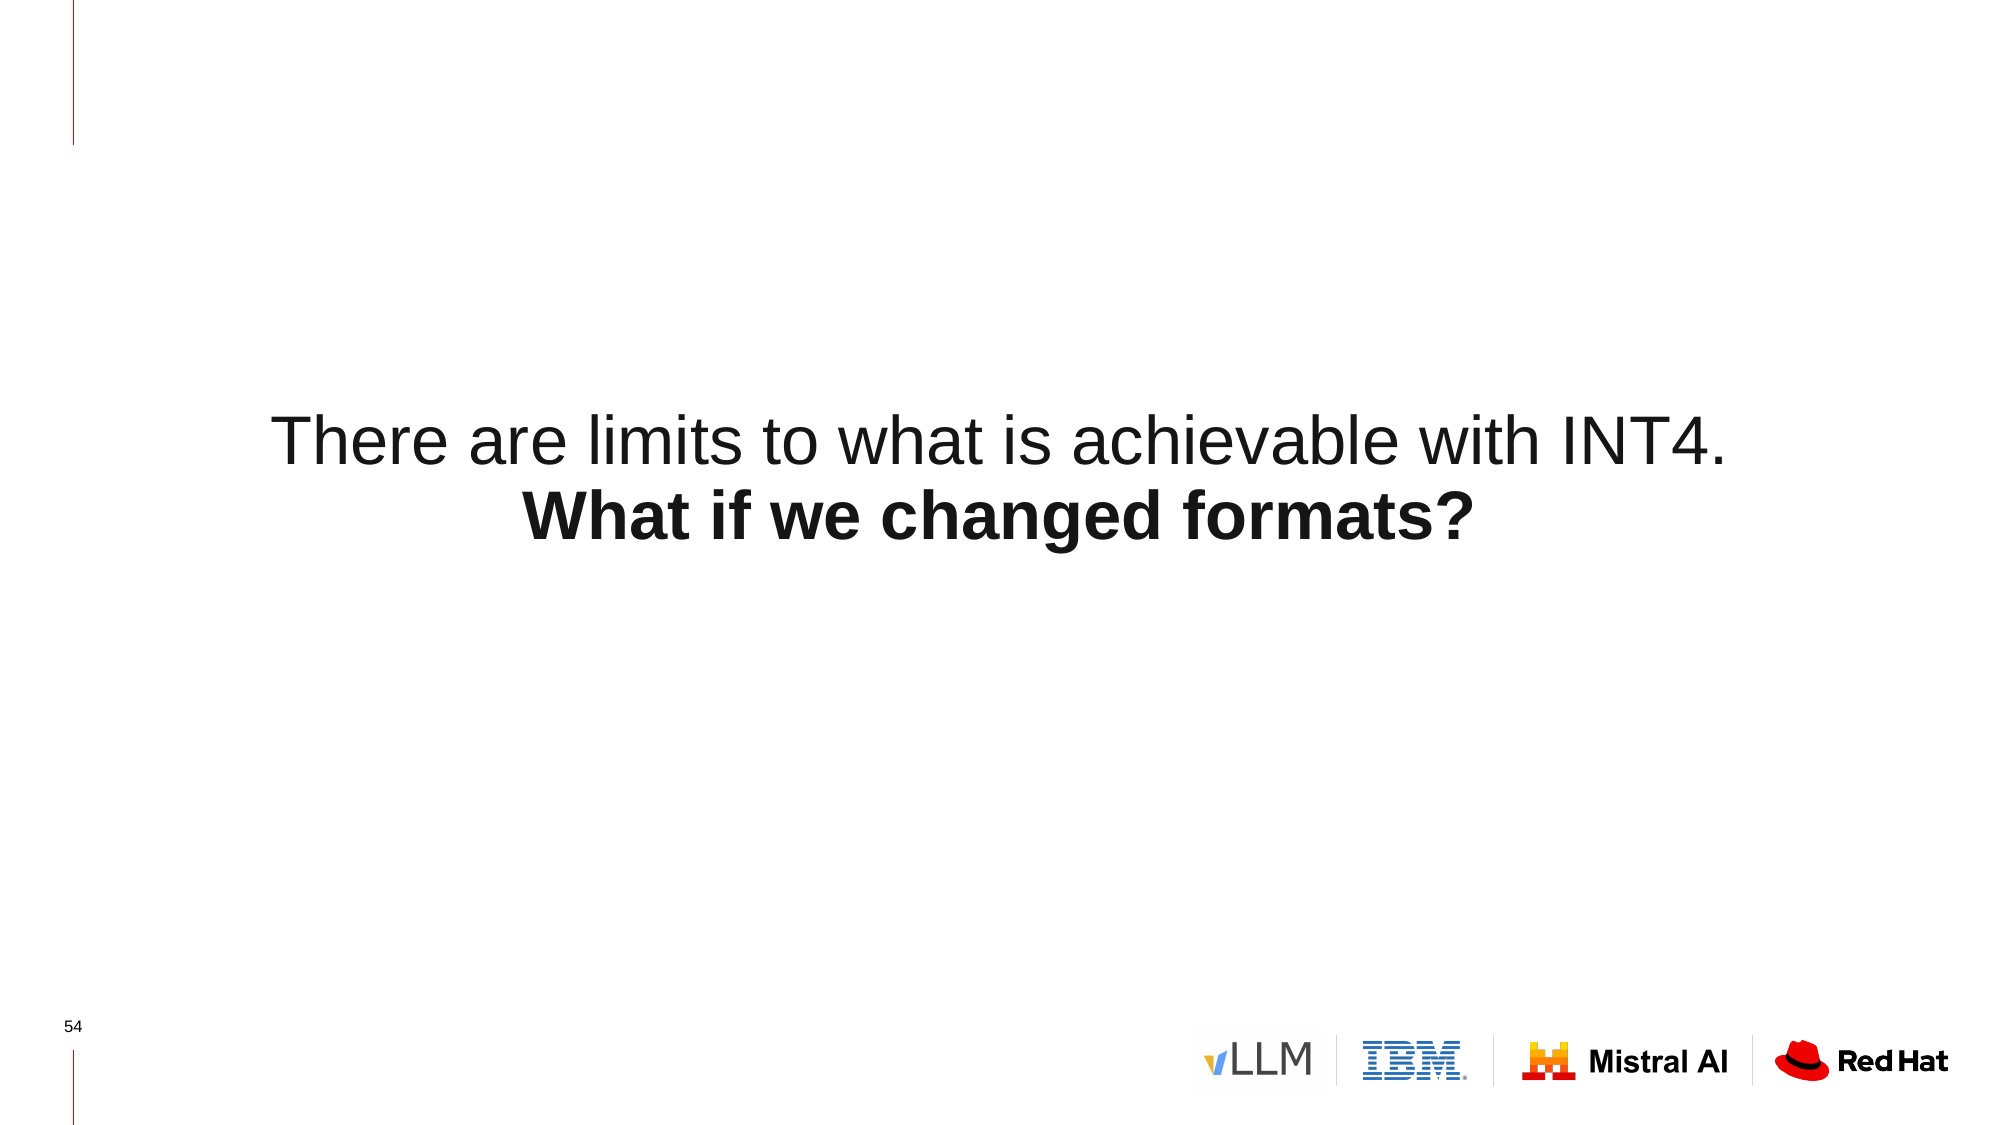

There are limits to what is achievable with INT4.
What if we changed formats?
54